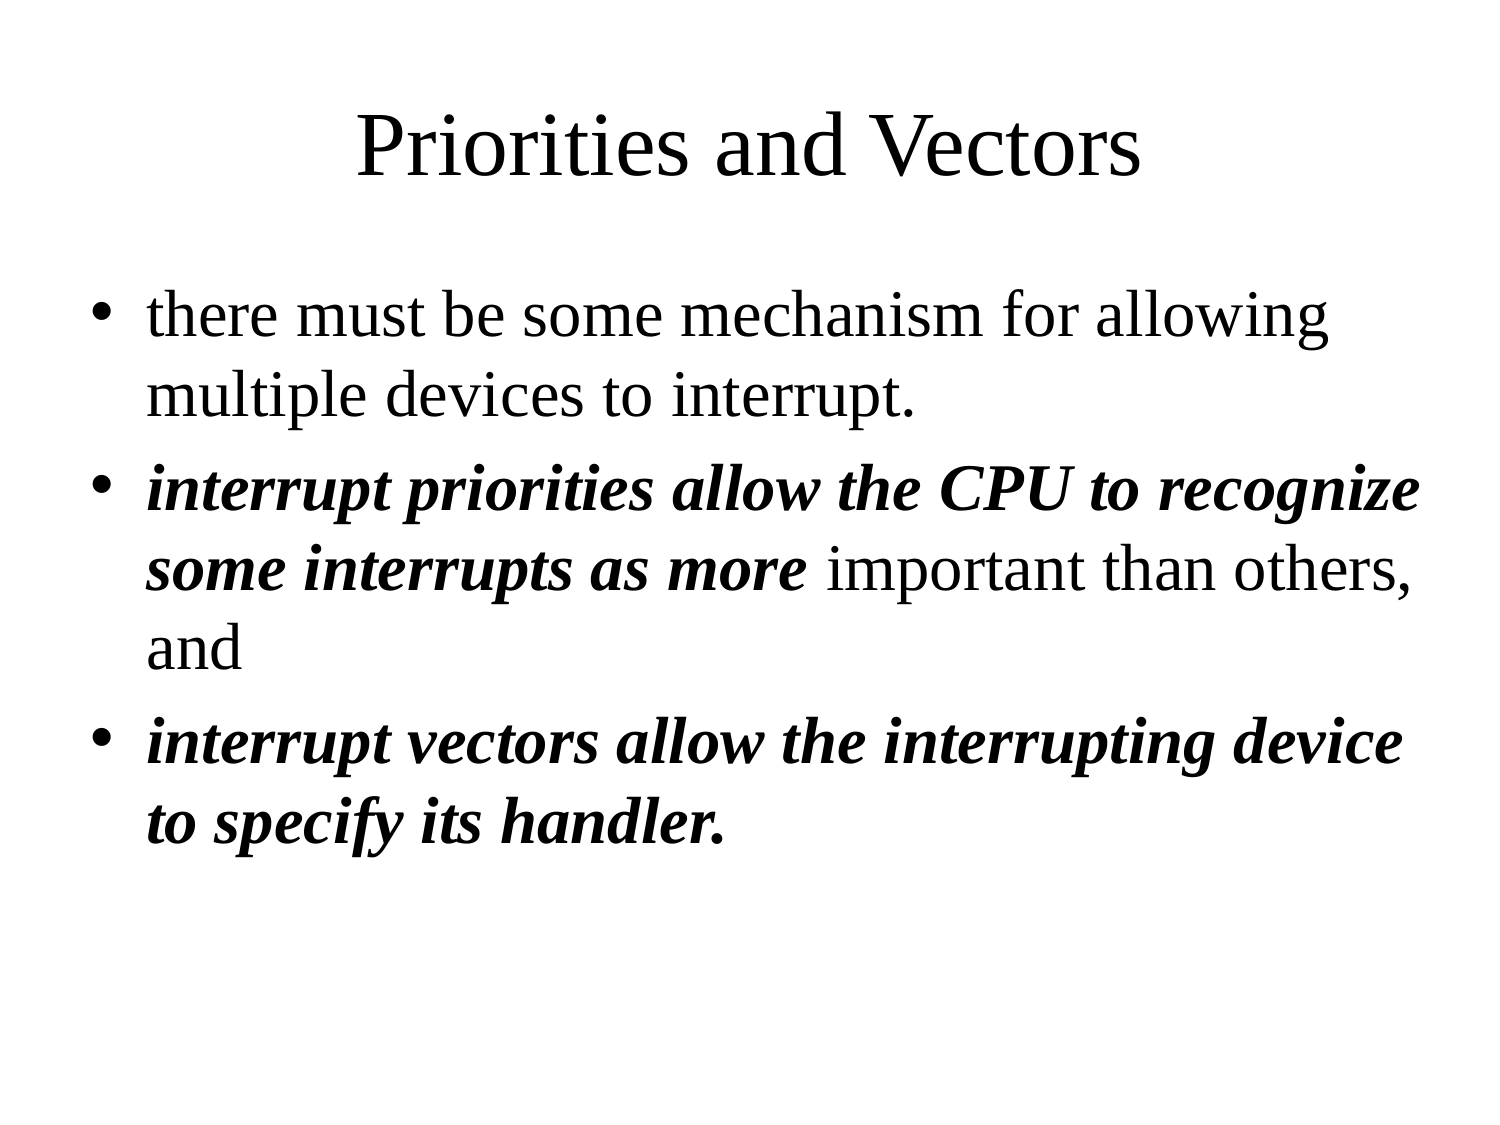

# Priorities and Vectors
there must be some mechanism for allowing multiple devices to interrupt.
interrupt priorities allow the CPU to recognize some interrupts as more important than others, and
interrupt vectors allow the interrupting device to specify its handler.